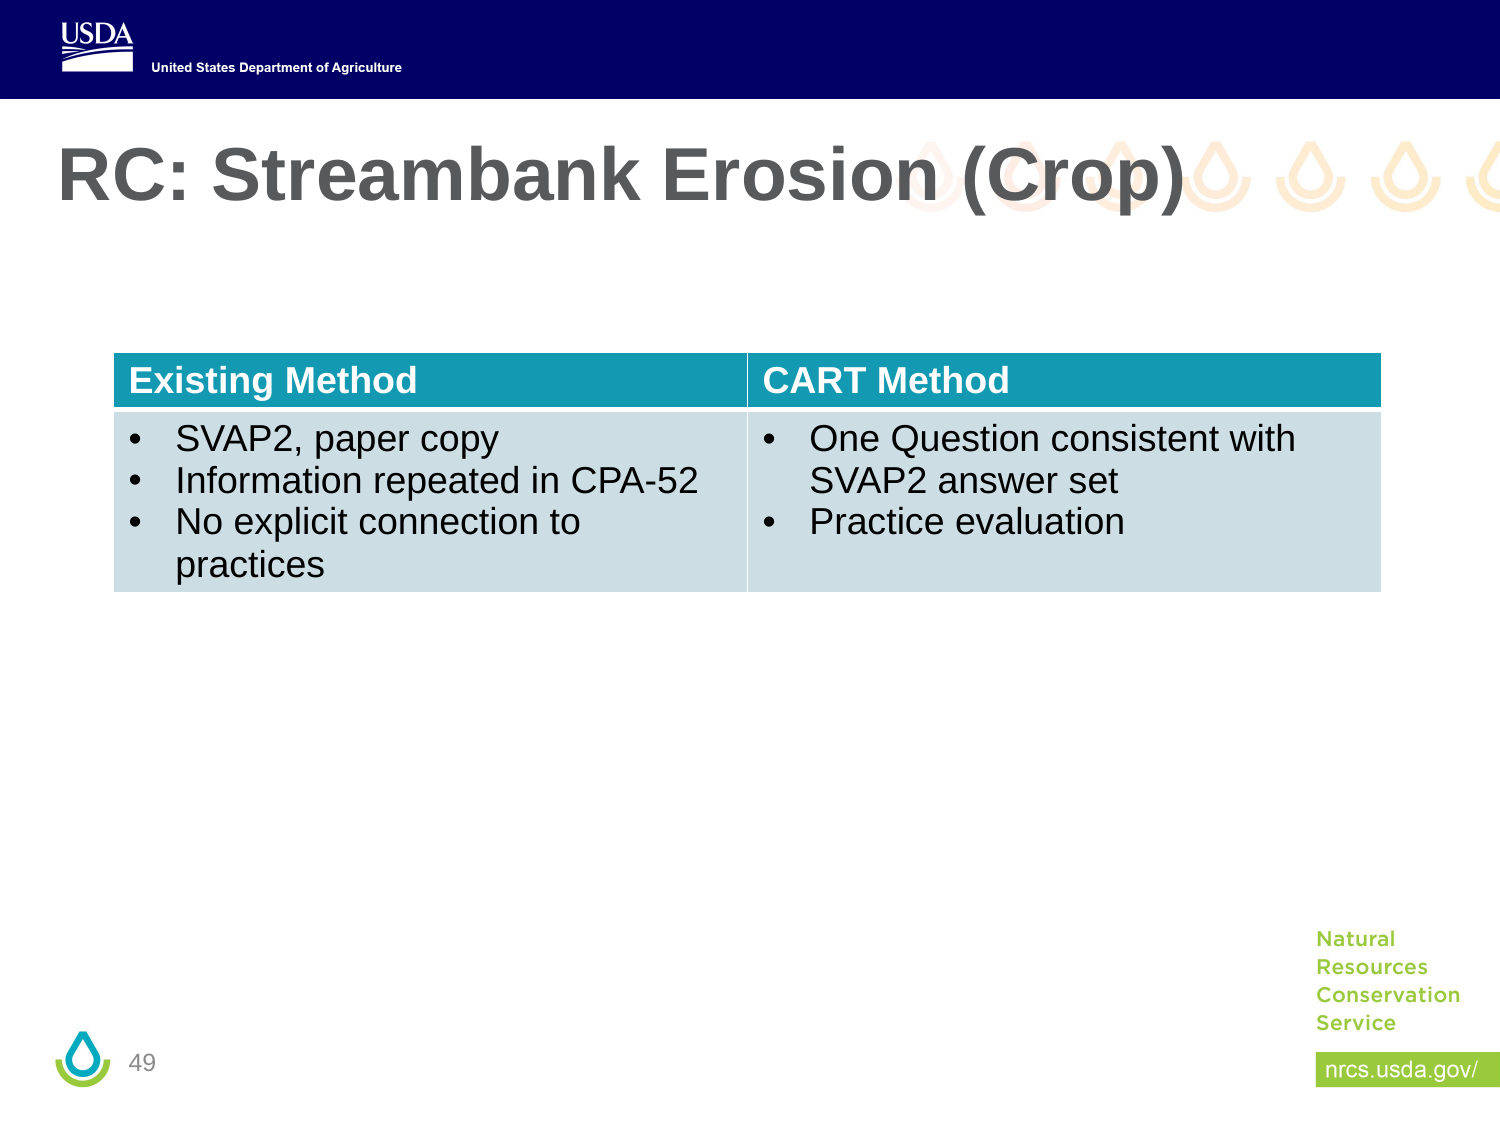

# RC: Streambank Erosion (Crop)
| Existing Method | CART Method |
| --- | --- |
| SVAP2, paper copy Information repeated in CPA-52 No explicit connection to practices | One Question consistent with SVAP2 answer set Practice evaluation |
49